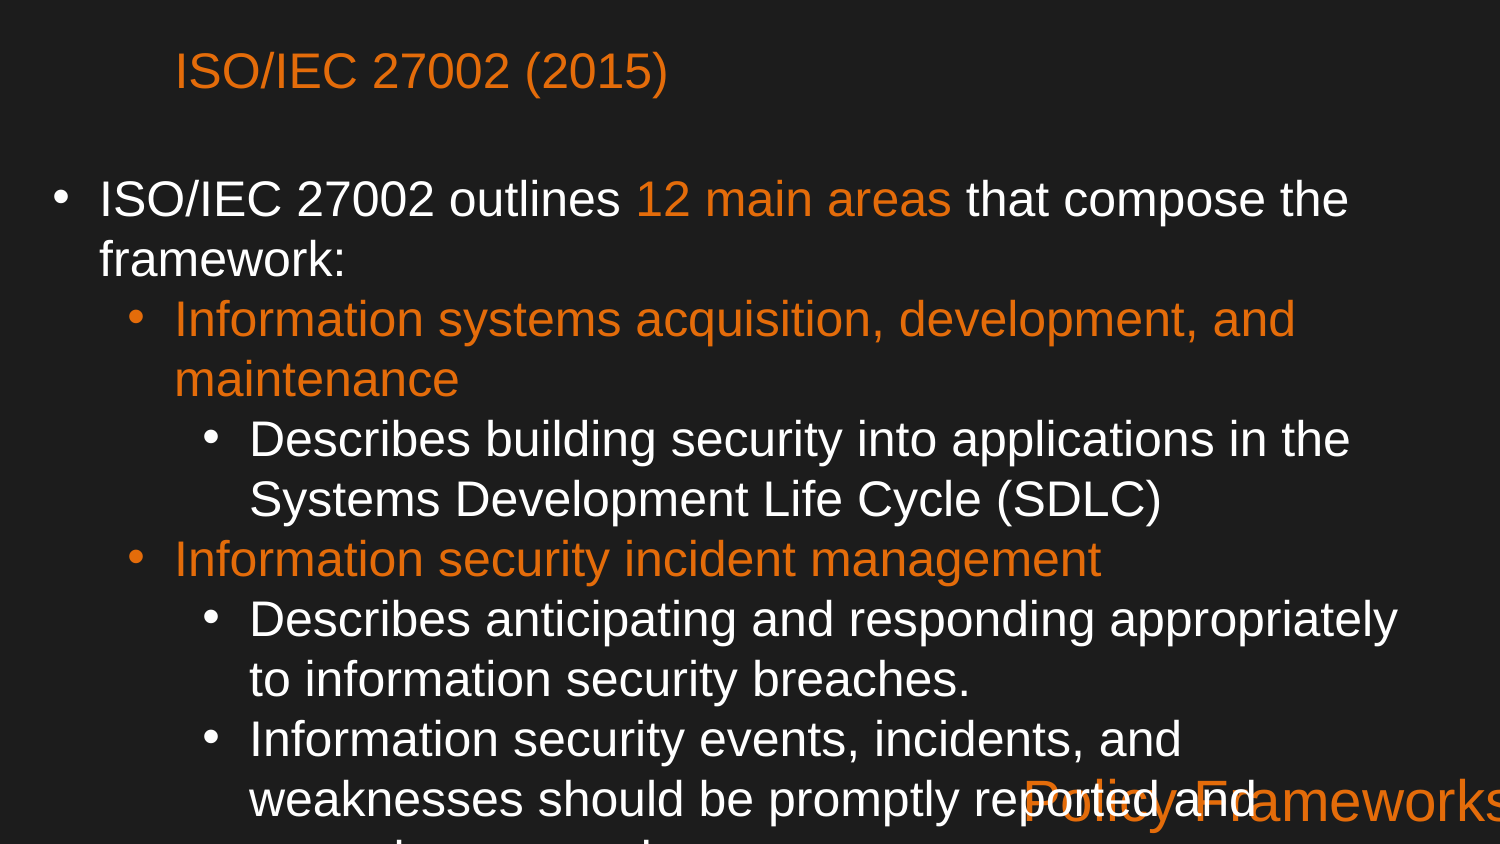

ISO/IEC 27002 (2015)
ISO/IEC 27002 outlines 12 main areas that compose the framework:
Information systems acquisition, development, and maintenance
Describes building security into applications in the Systems Development Life Cycle (SDLC)
Information security incident management
Describes anticipating and responding appropriately to information security breaches.
Information security events, incidents, and weaknesses should be promptly reported and properly managed.
Policy Frameworks